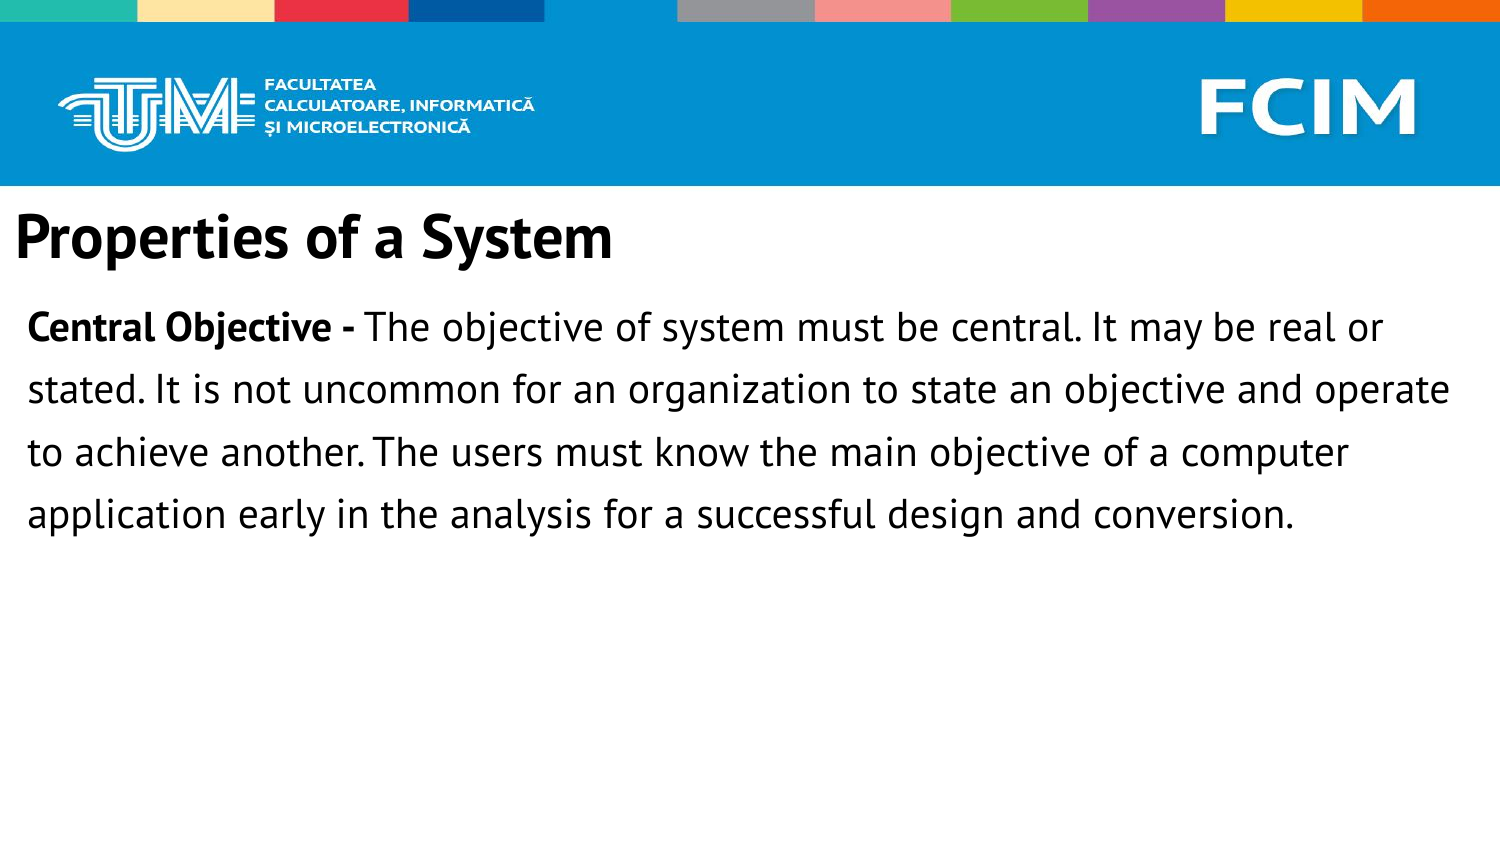

# Properties of a System
Central Objective - The objective of system must be central. It may be real or stated. It is not uncommon for an organization to state an objective and operate to achieve another. The users must know the main objective of a computer application early in the analysis for a successful design and conversion.